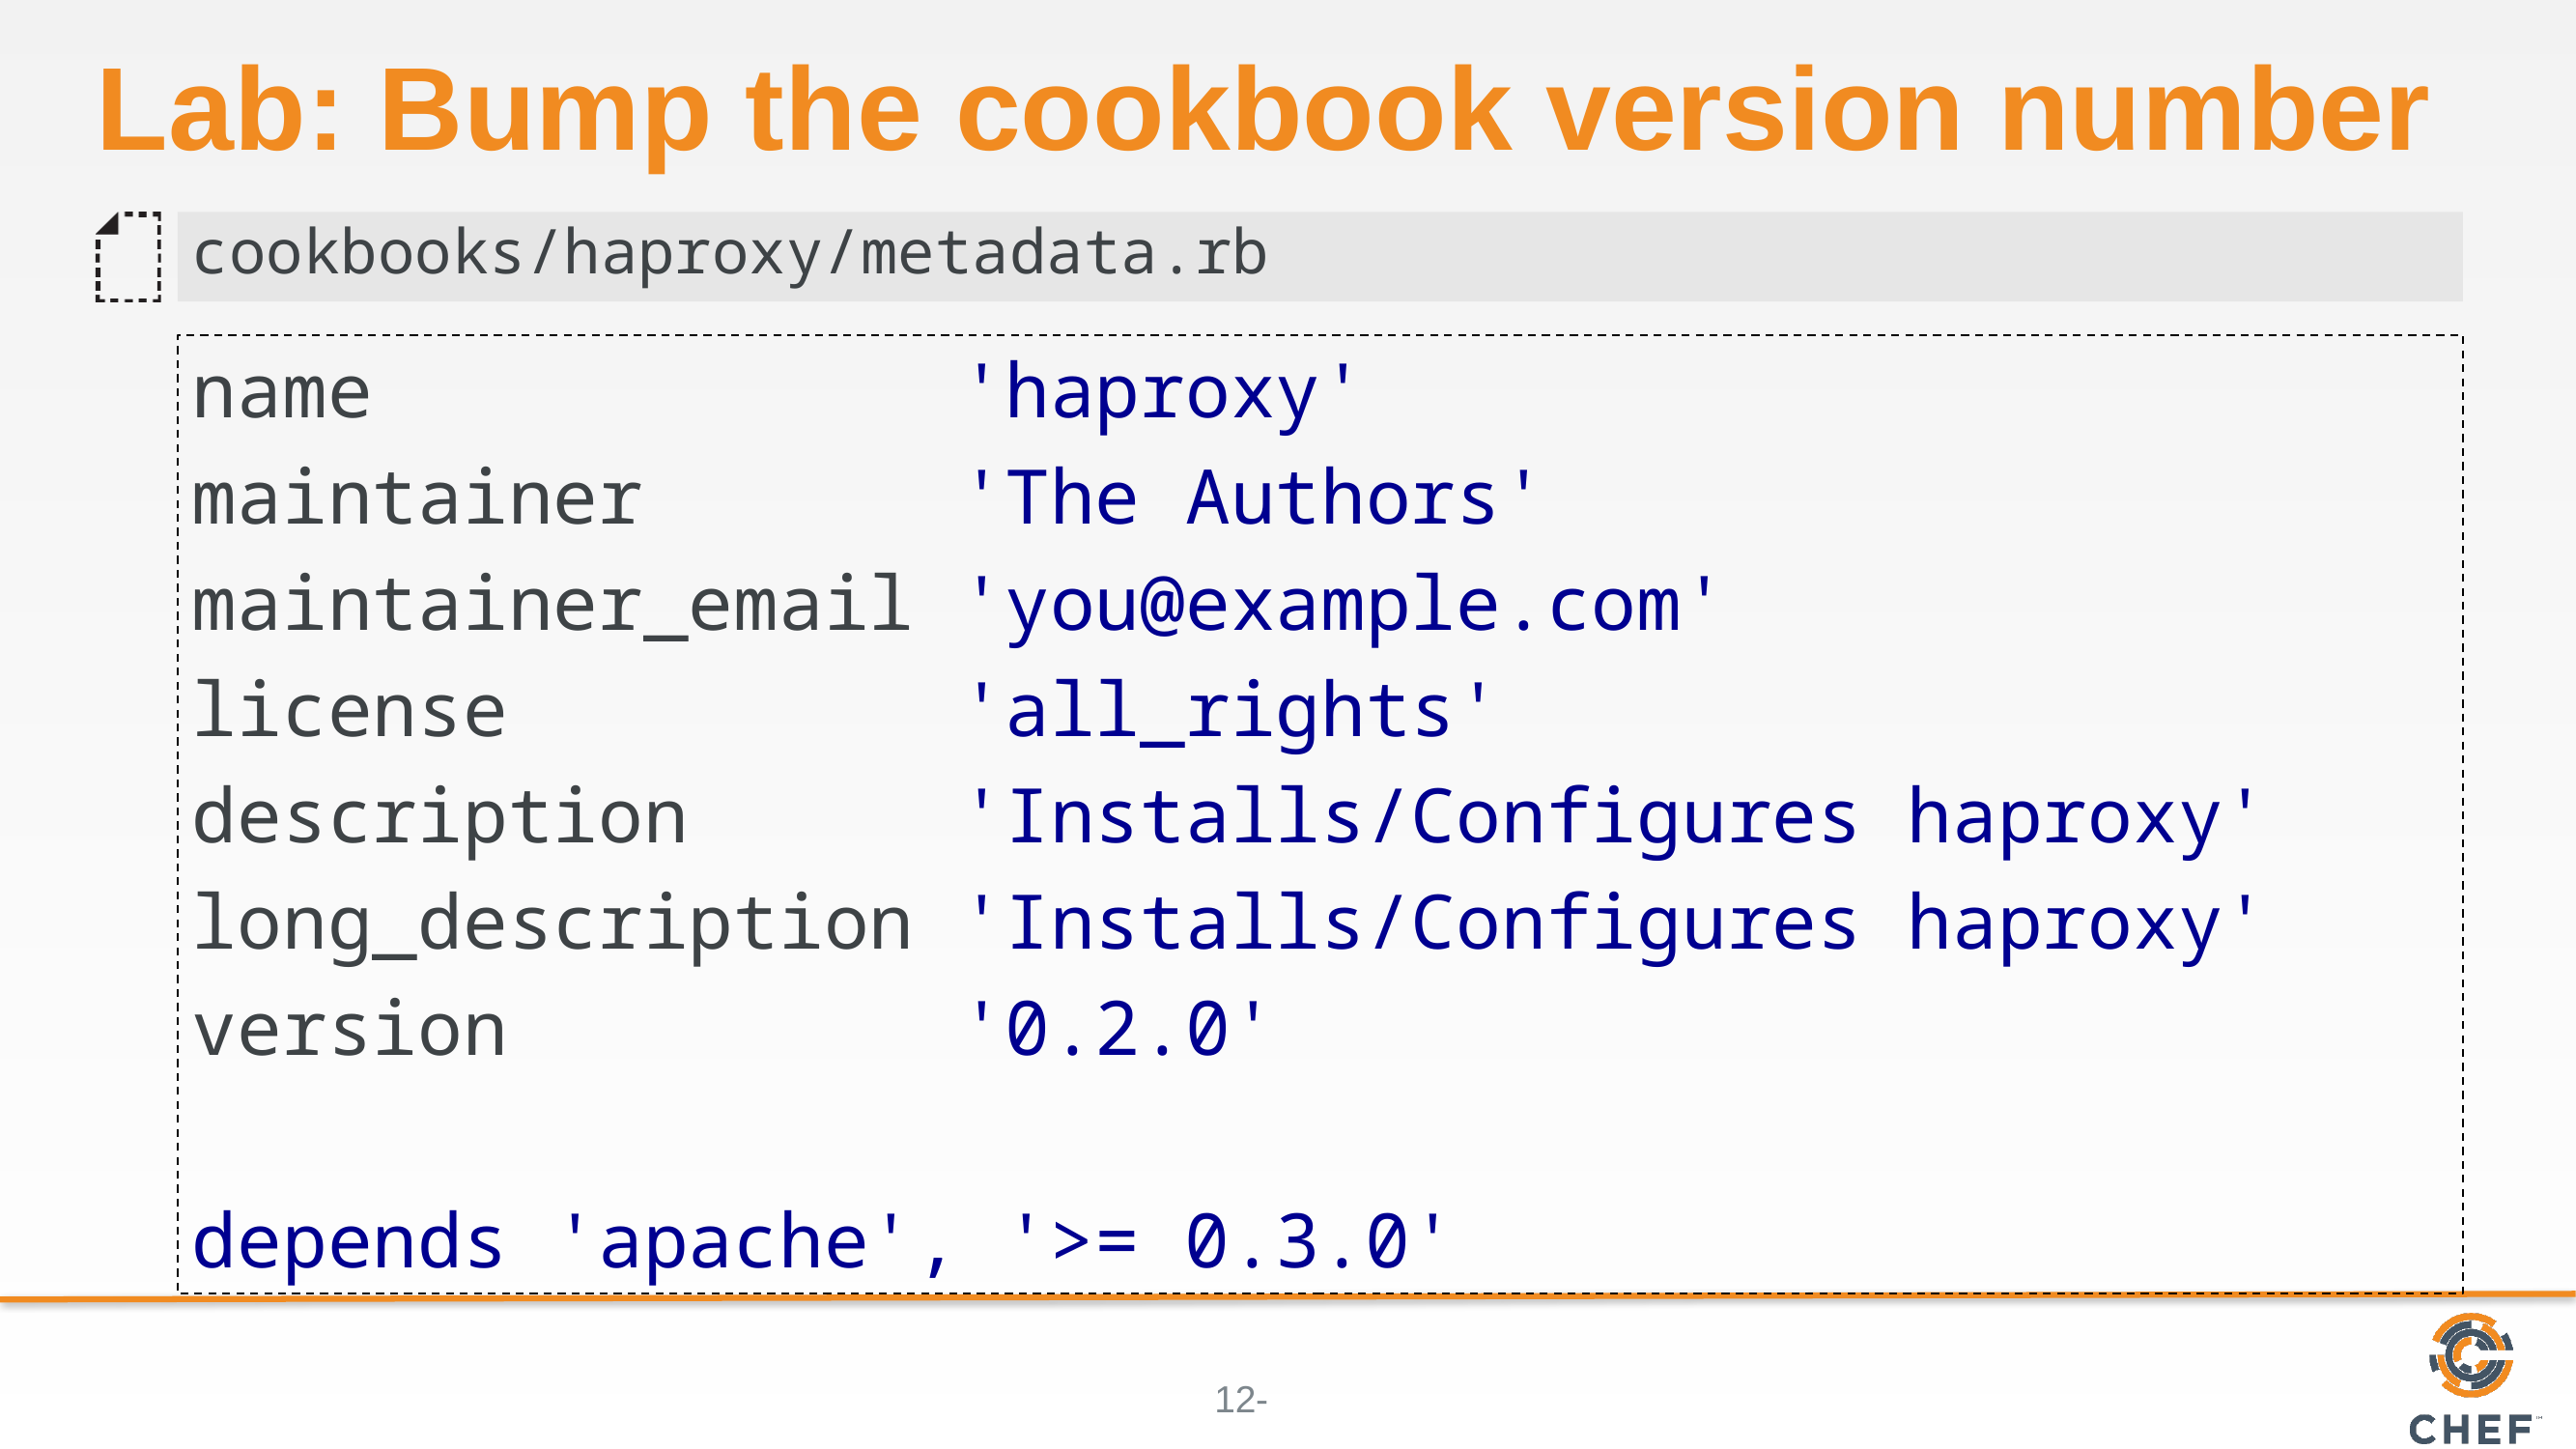

# Lab: Bump the cookbook version number
cookbooks/haproxy/metadata.rb
name             'haproxy'
maintainer       'The Authors'
maintainer_email 'you@example.com'
license          'all_rights'
description      'Installs/Configures haproxy'
long_description 'Installs/Configures haproxy'
version          '0.2.0'

depends 'apache', '>= 0.3.0'